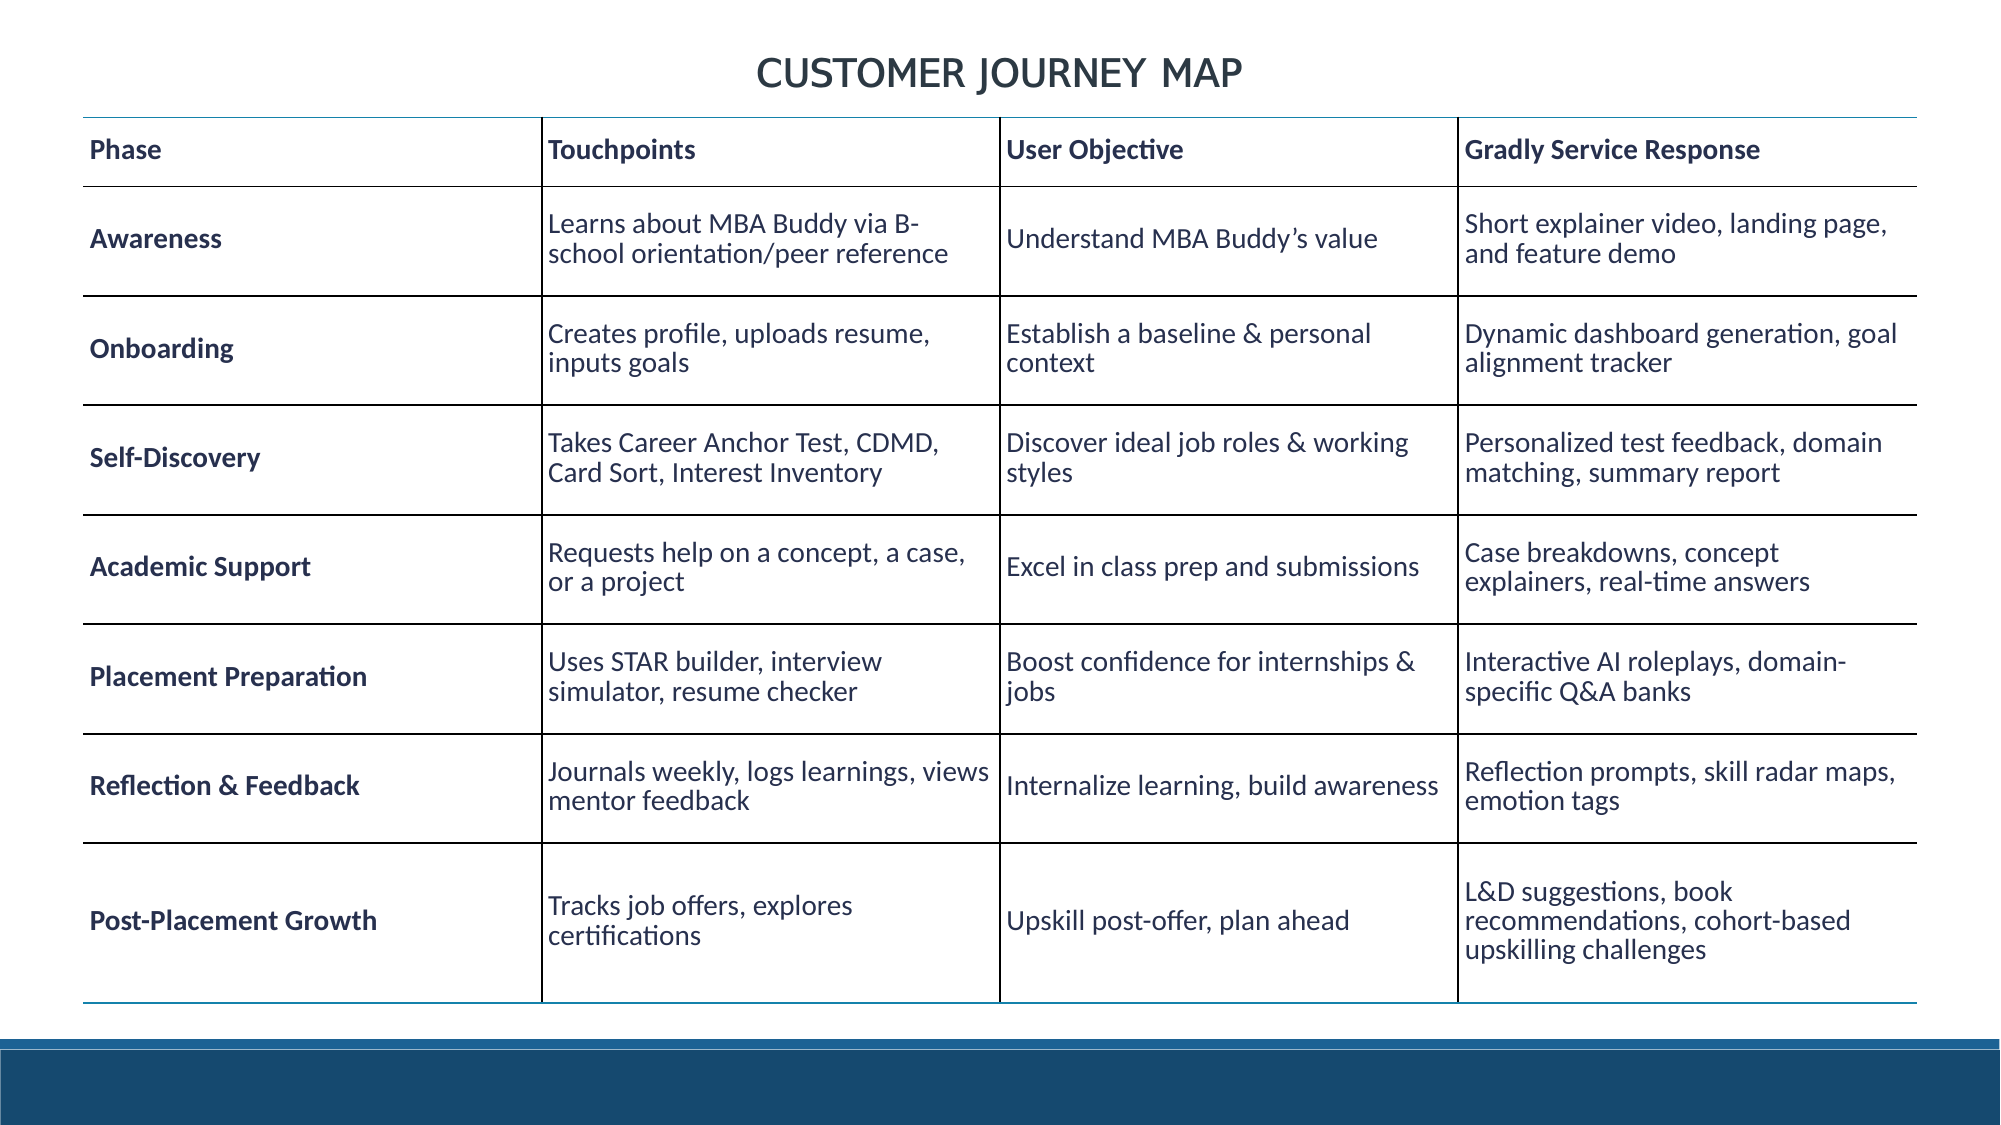

CUSTOMER JOURNEY MAP
| Phase | Touchpoints | User Objective | Gradly Service Response |
| --- | --- | --- | --- |
| Awareness | Learns about MBA Buddy via B-school orientation/peer reference | Understand MBA Buddy’s value | Short explainer video, landing page, and feature demo |
| Onboarding | Creates profile, uploads resume, inputs goals | Establish a baseline & personal context | Dynamic dashboard generation, goal alignment tracker |
| Self-Discovery | Takes Career Anchor Test, CDMD, Card Sort, Interest Inventory | Discover ideal job roles & working styles | Personalized test feedback, domain matching, summary report |
| Academic Support | Requests help on a concept, a case, or a project | Excel in class prep and submissions | Case breakdowns, concept explainers, real-time answers |
| Placement Preparation | Uses STAR builder, interview simulator, resume checker | Boost confidence for internships & jobs | Interactive AI roleplays, domain-specific Q&A banks |
| Reflection & Feedback | Journals weekly, logs learnings, views mentor feedback | Internalize learning, build awareness | Reflection prompts, skill radar maps, emotion tags |
| Post-Placement Growth | Tracks job offers, explores certifications | Upskill post-offer, plan ahead | L&D suggestions, book recommendations, cohort-based upskilling challenges |